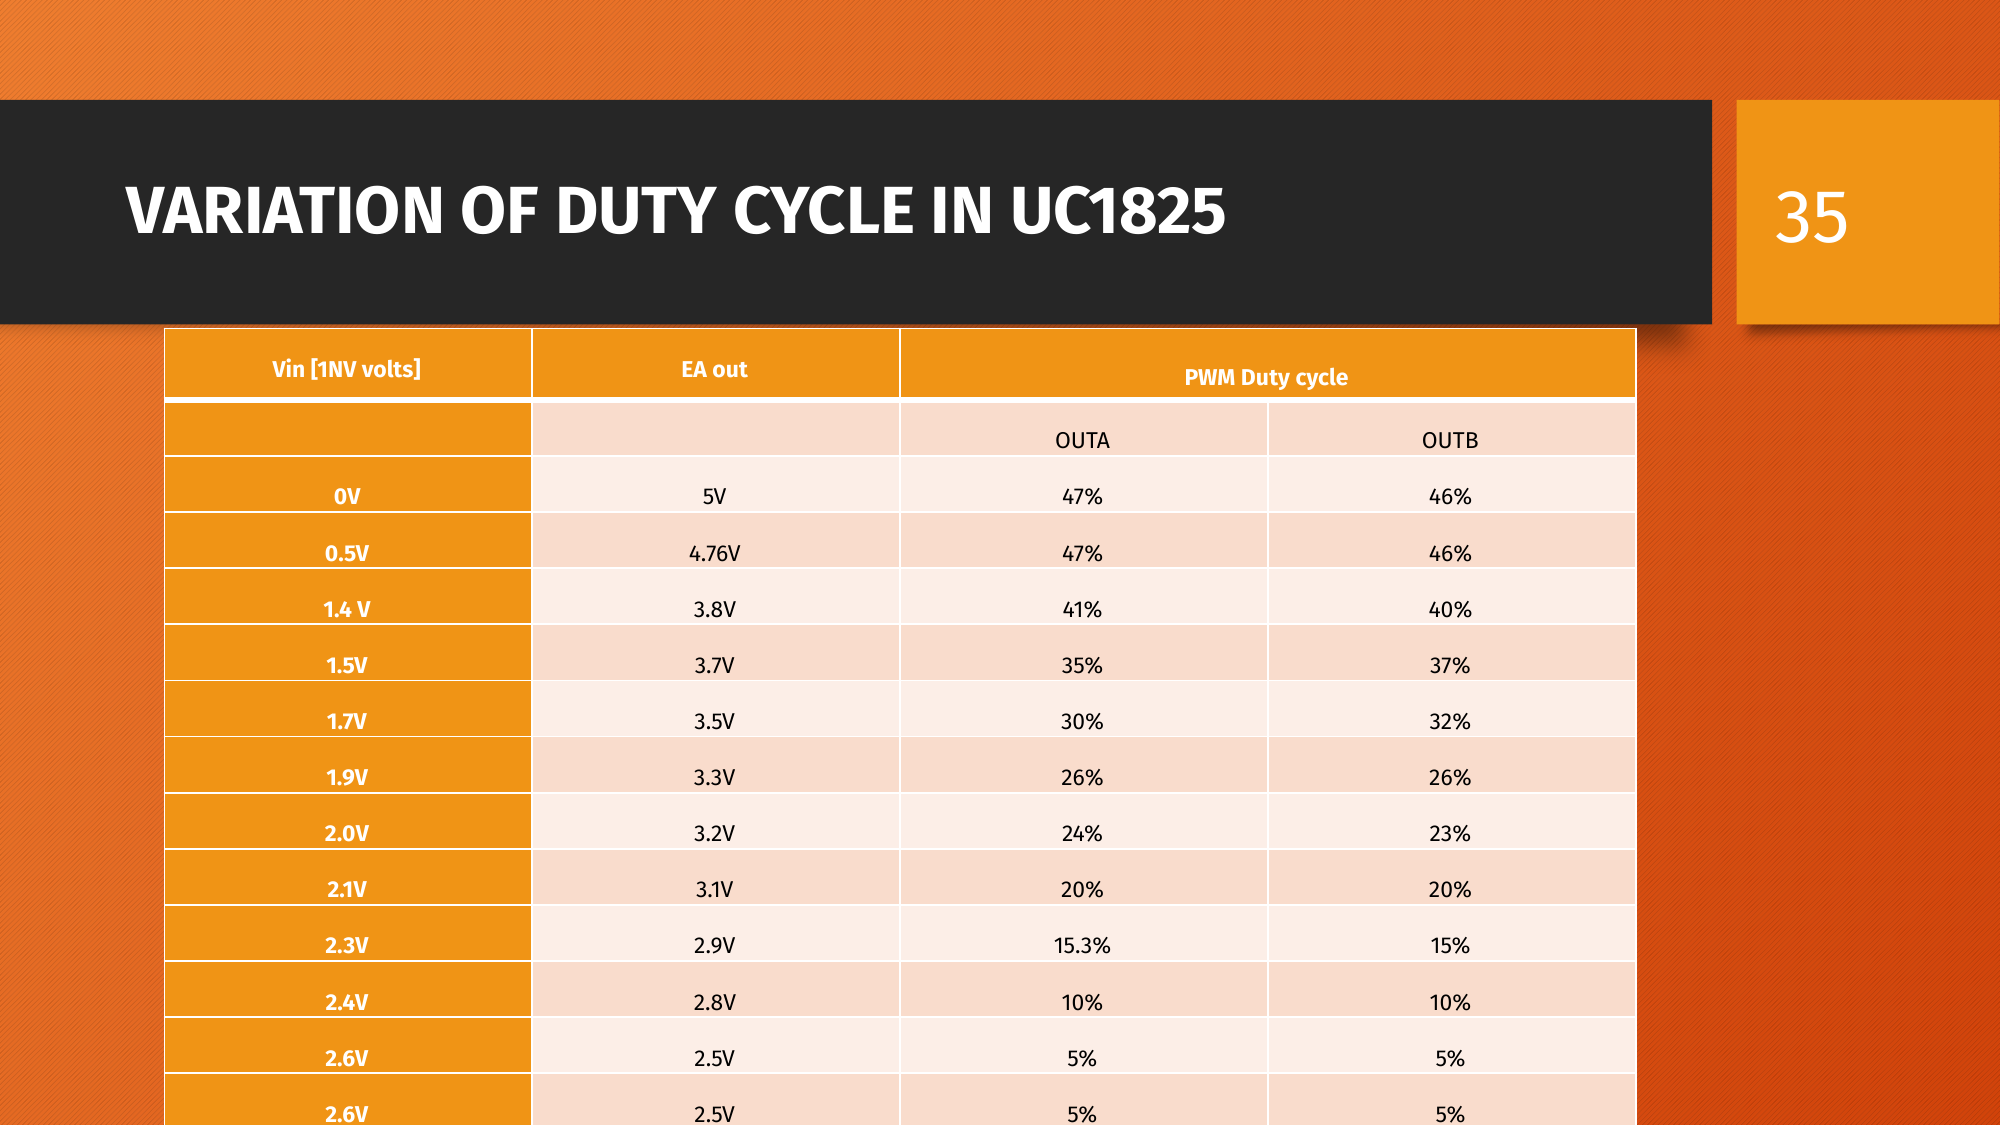

35
# VARIATION OF DUTY CYCLE IN UC1825
| Vin [1NV volts] | EA out | PWM Duty cycle |  |
| --- | --- | --- | --- |
|  |  | OUTA | OUTB |
| 0V | 5V | 47% | 46% |
| 0.5V | 4.76V | 47% | 46% |
| 1.4 V | 3.8V | 41% | 40% |
| 1.5V | 3.7V | 35% | 37% |
| 1.7V | 3.5V | 30% | 32% |
| 1.9V | 3.3V | 26% | 26% |
| 2.0V | 3.2V | 24% | 23% |
| 2.1V | 3.1V | 20% | 20% |
| 2.3V | 2.9V | 15.3% | 15% |
| 2.4V | 2.8V | 10% | 10% |
| 2.6V | 2.5V | 5% | 5% |
| 2.6V | 2.5V | 5% | 5% |